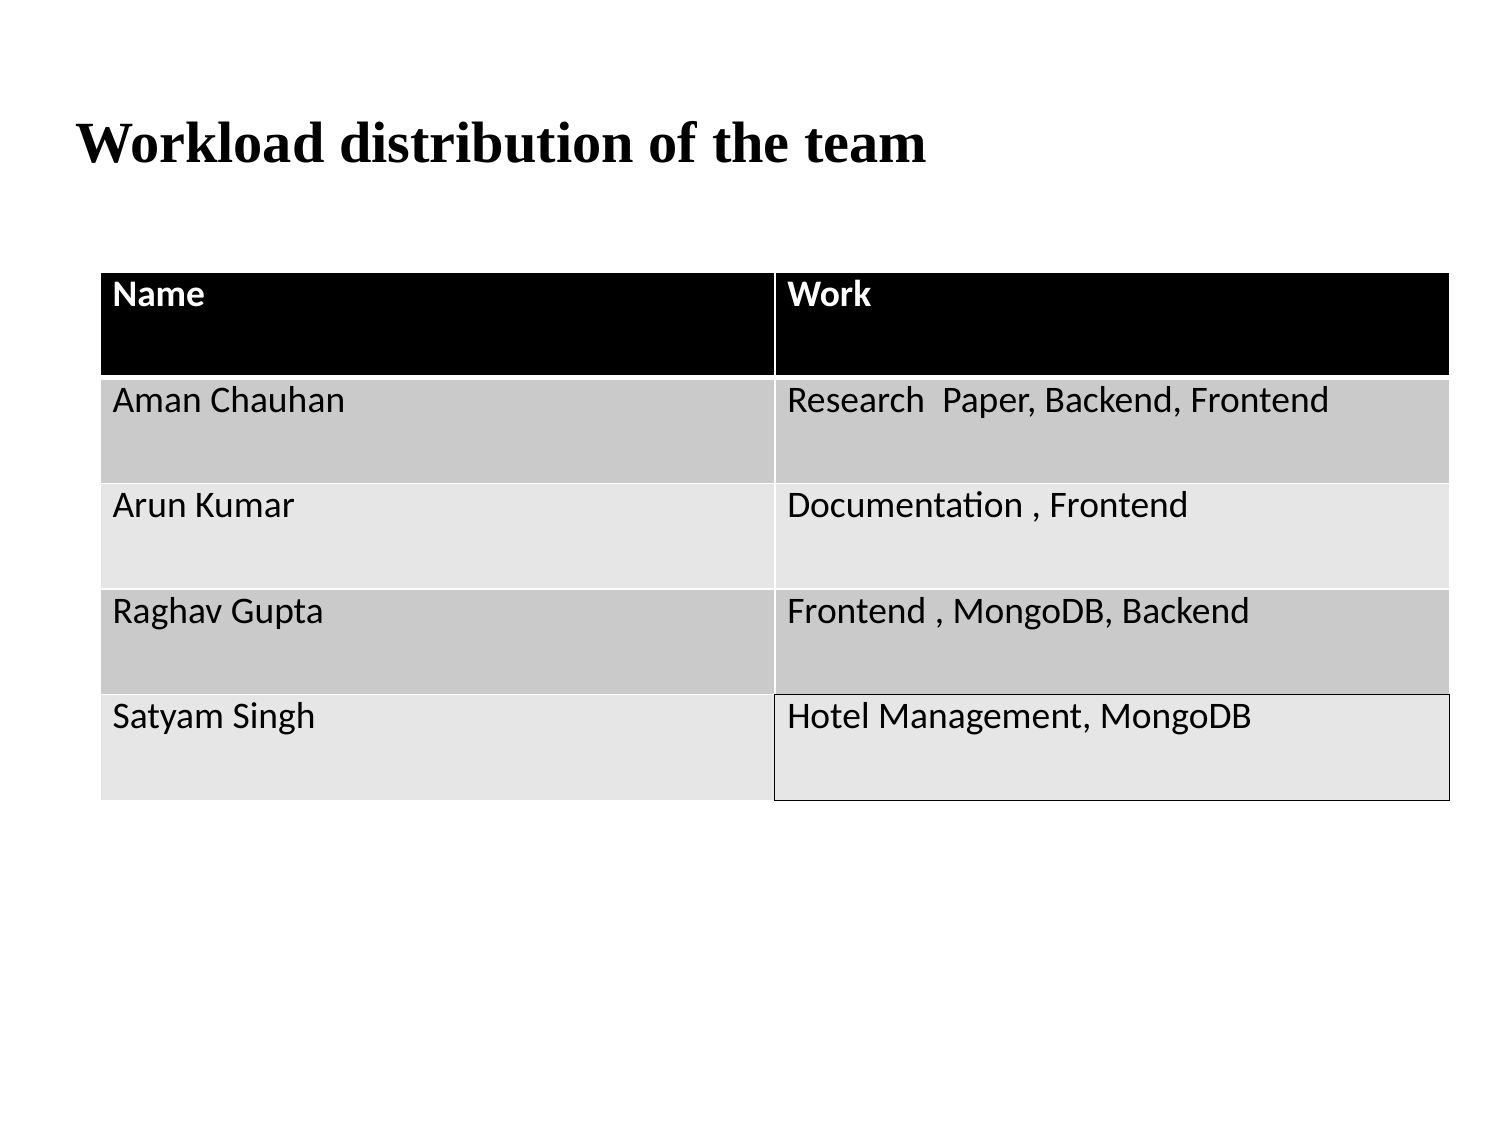

# Workload distribution of the team
| Name | Work |
| --- | --- |
| Aman Chauhan | Research  Paper, Backend, Frontend |
| Arun Kumar | Documentation , Frontend |
| Raghav Gupta | Frontend , MongoDB, Backend |
| Satyam Singh | Hotel Management, MongoDB |